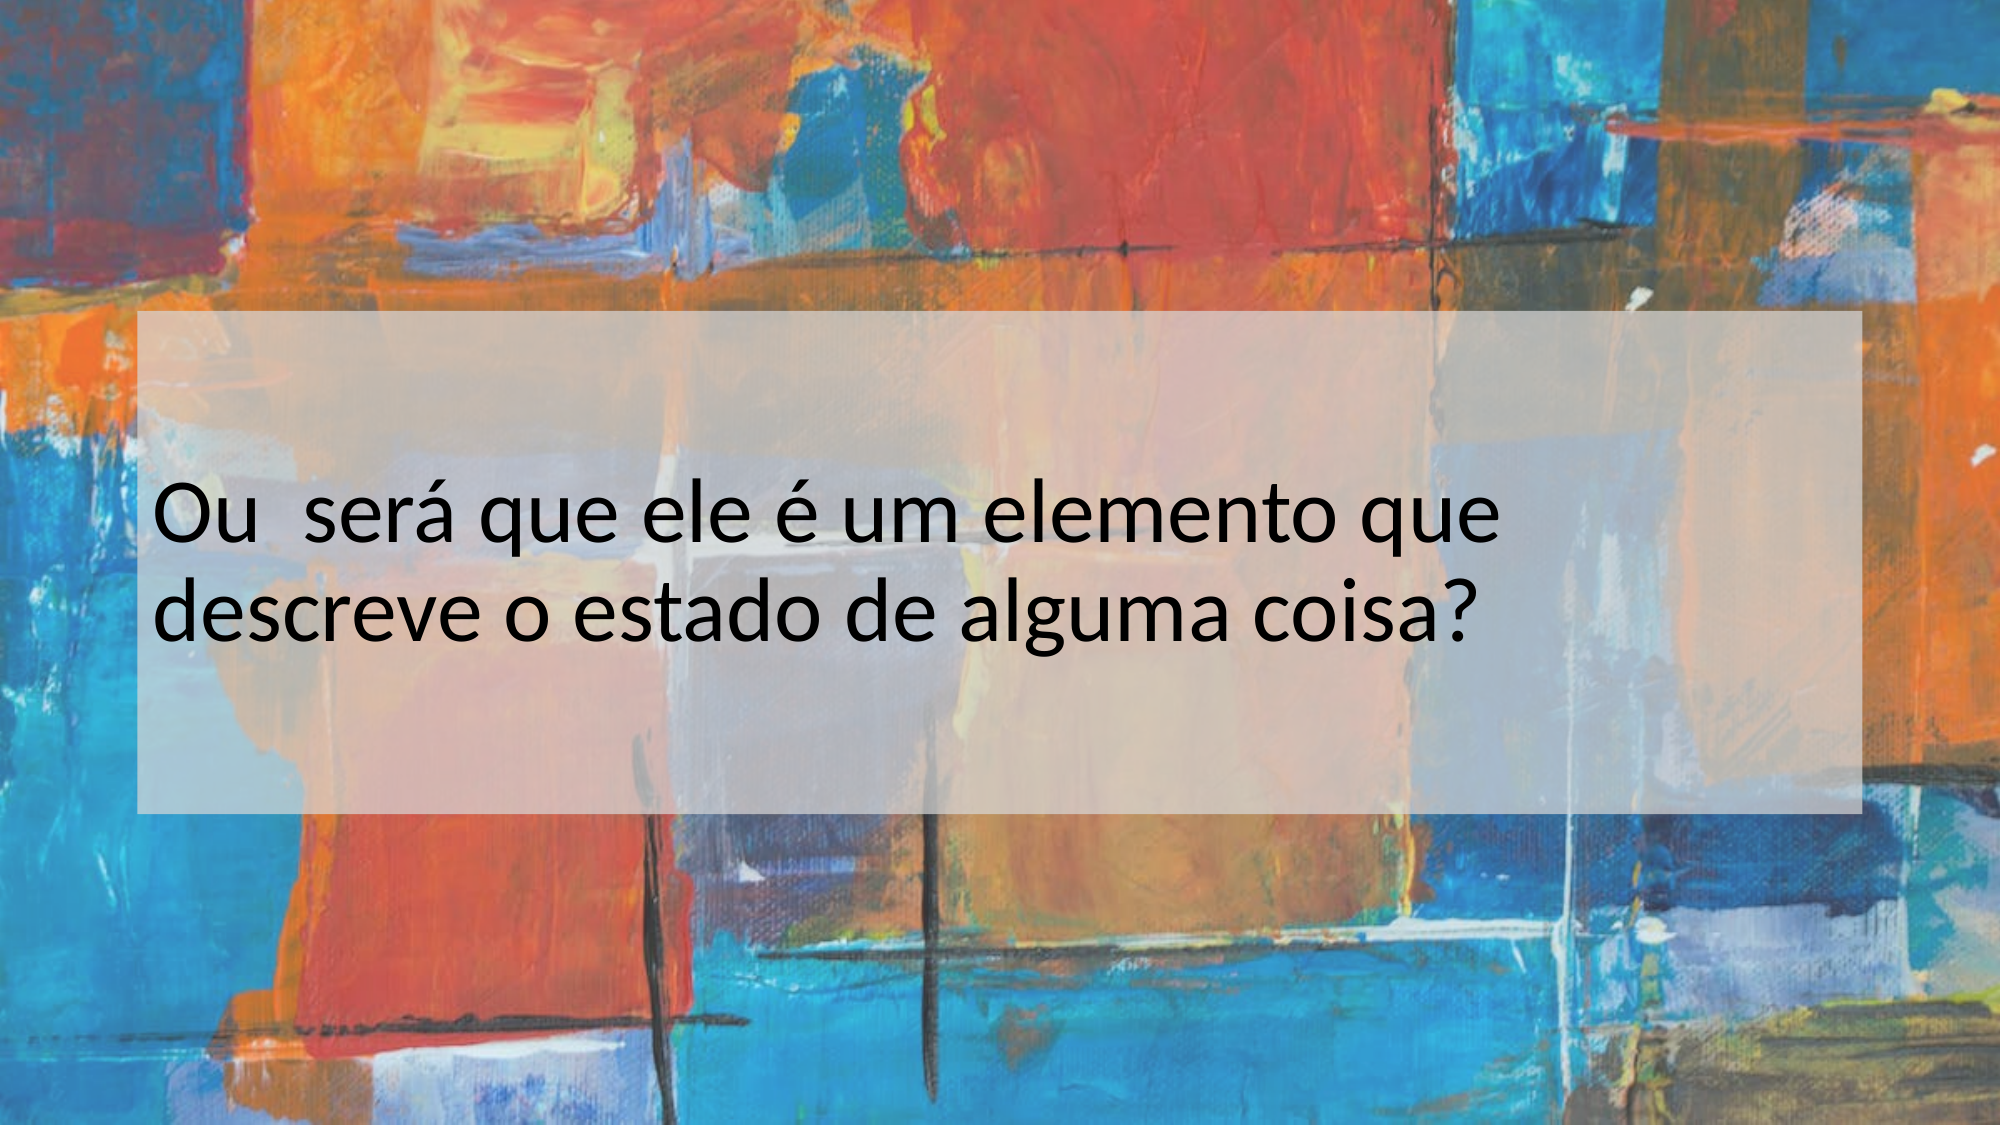

# Ou 	será que ele é um elemento que descreve o estado de alguma coisa?